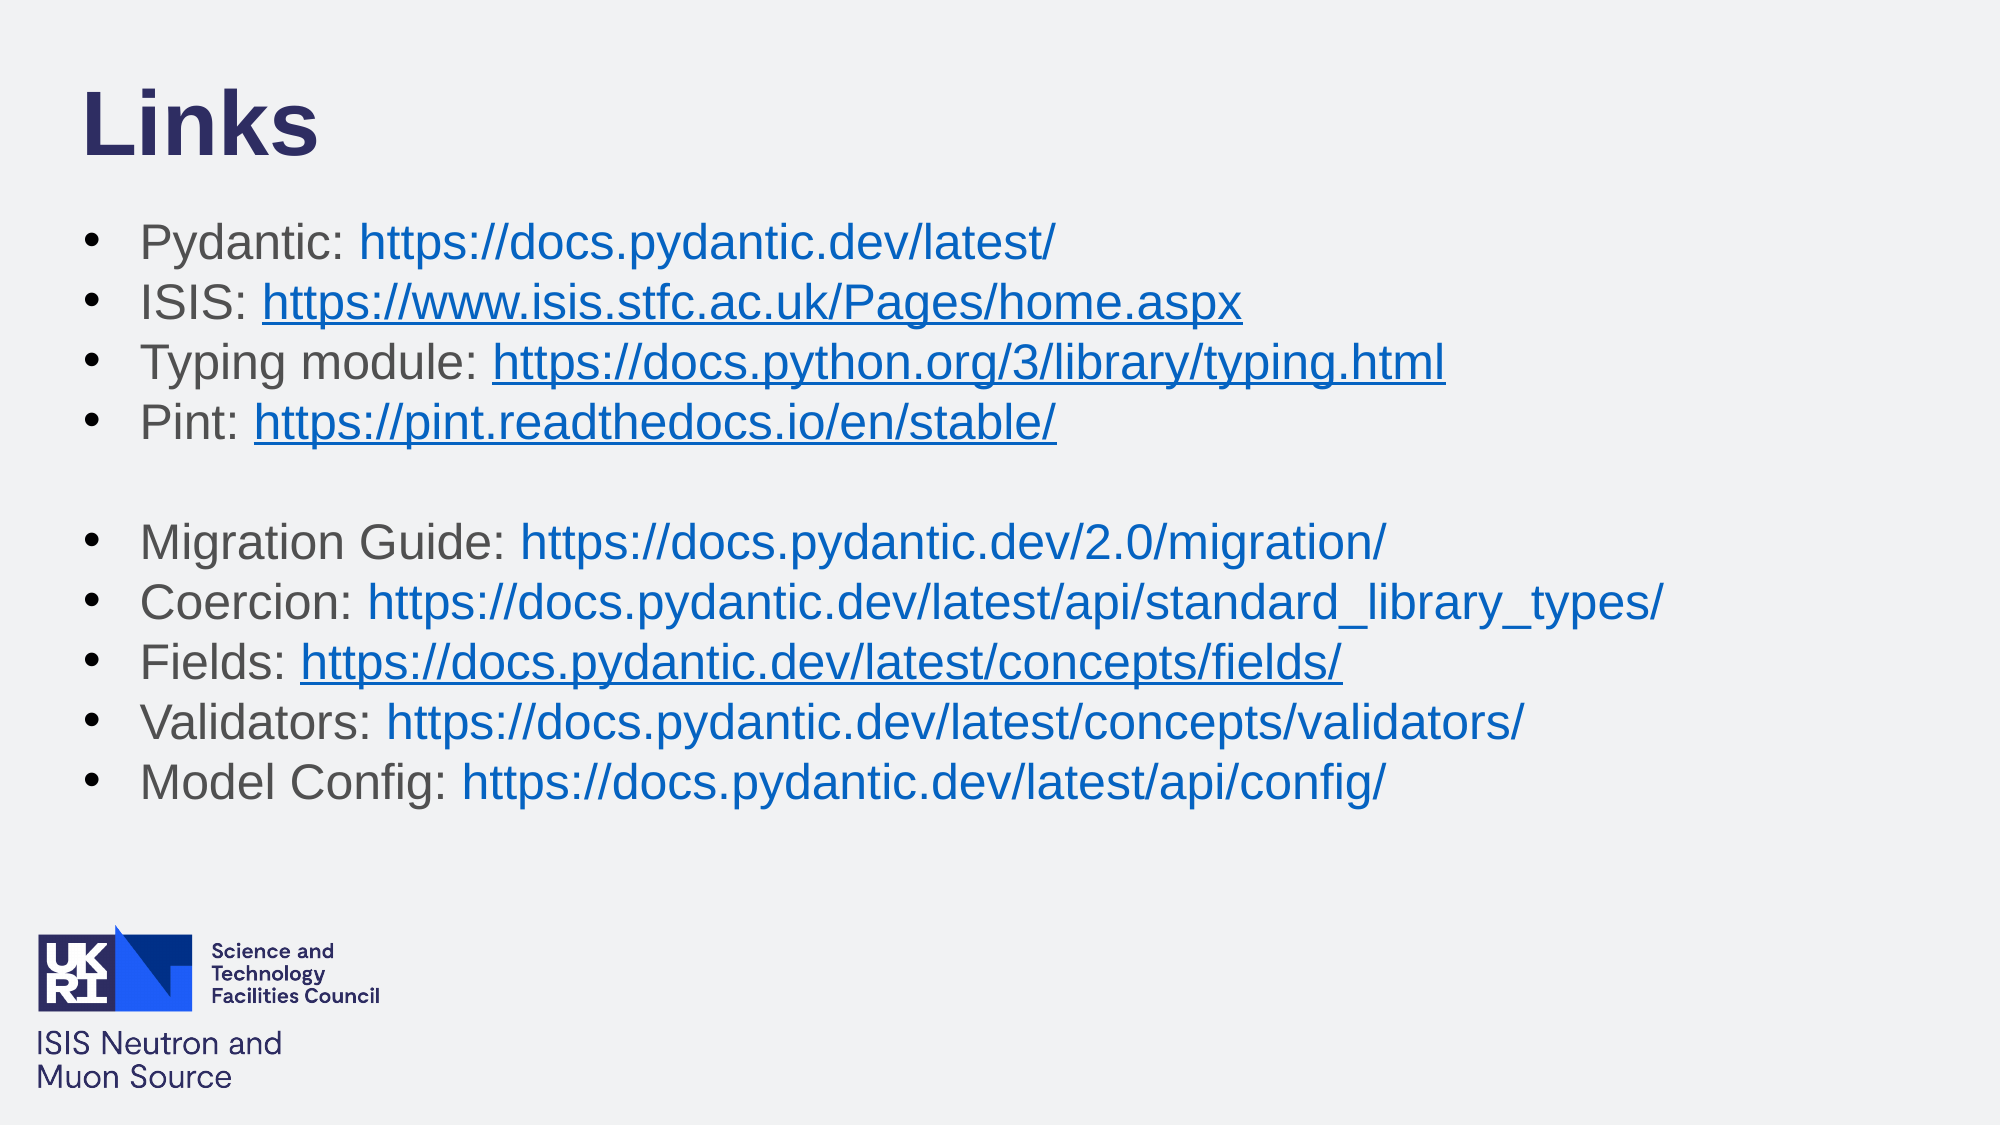

Links
Pydantic: https://docs.pydantic.dev/latest/
ISIS: https://www.isis.stfc.ac.uk/Pages/home.aspx
Typing module: https://docs.python.org/3/library/typing.html
Pint: https://pint.readthedocs.io/en/stable/

Migration Guide: https://docs.pydantic.dev/2.0/migration/
Coercion: https://docs.pydantic.dev/latest/api/standard_library_types/
Fields: https://docs.pydantic.dev/latest/concepts/fields/
Validators: https://docs.pydantic.dev/latest/concepts/validators/
Model Config: https://docs.pydantic.dev/latest/api/config/